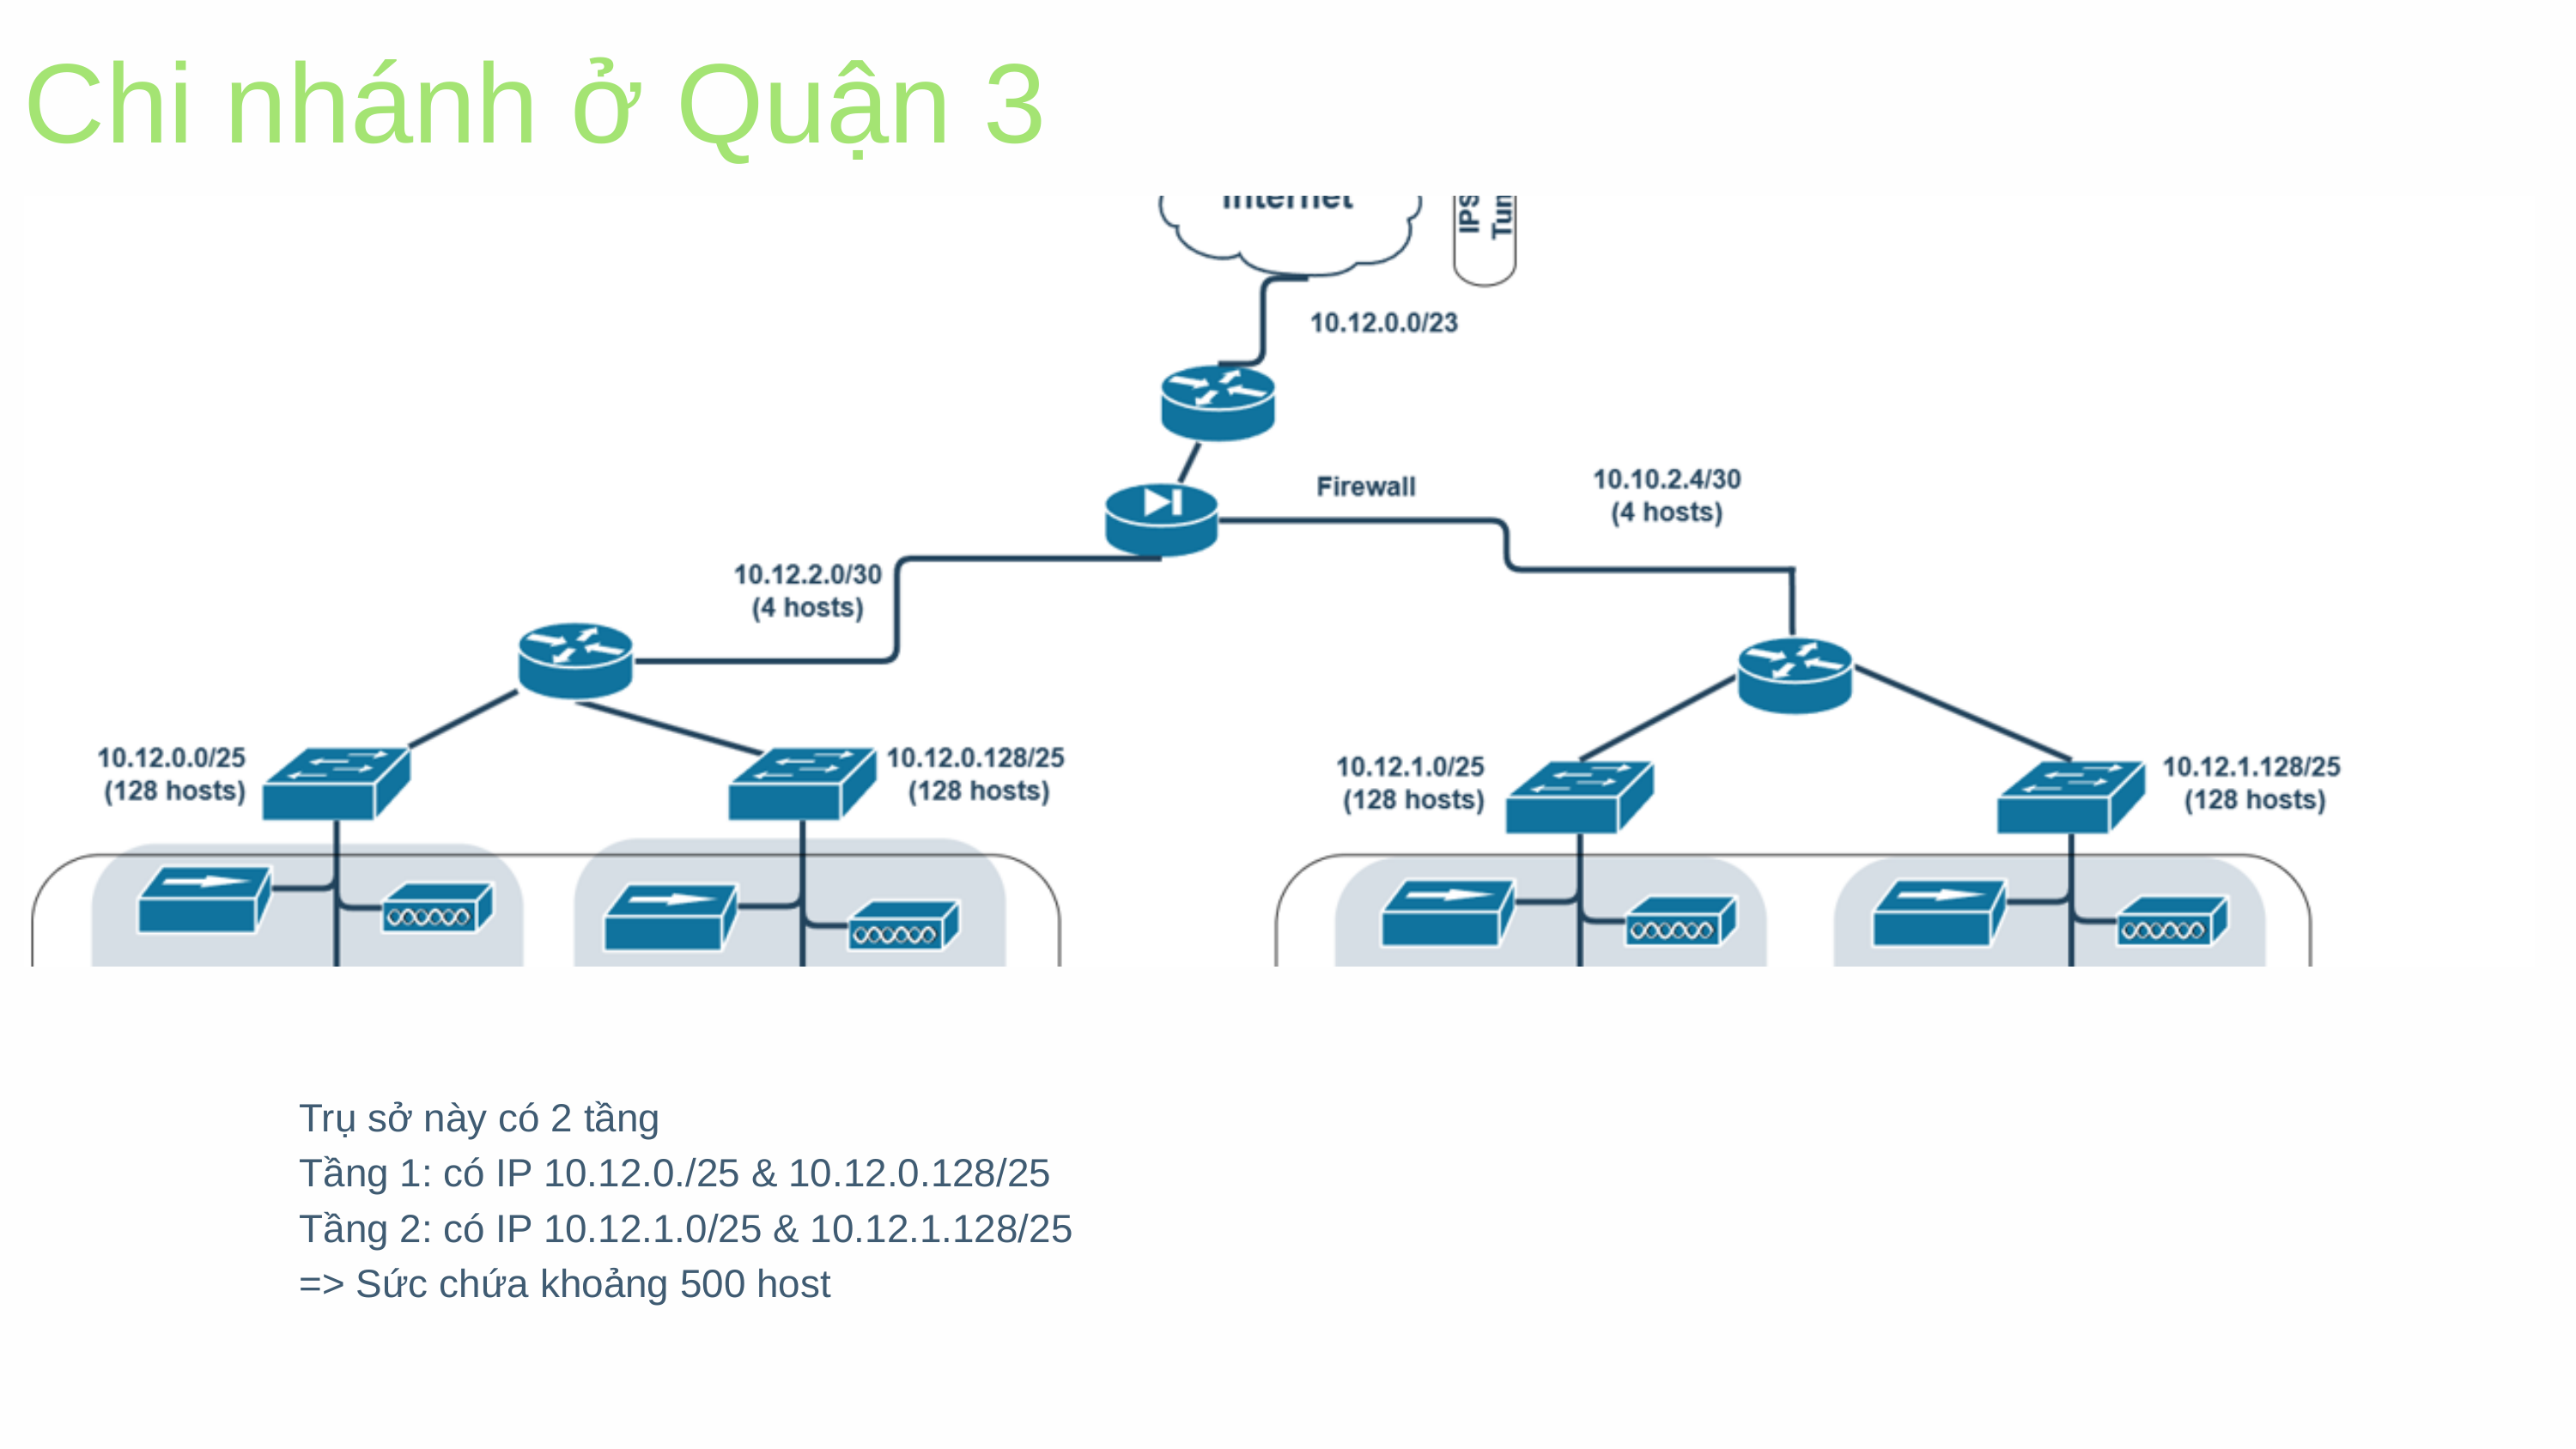

Chi nhánh ở Quận 3

Trụ sở này có 2 tầng
Tầng 1: có IP 10.12.0./25 & 10.12.0.128/25
Tầng 2: có IP 10.12.1.0/25 & 10.12.1.128/25
=> Sức chứa khoảng 500 host